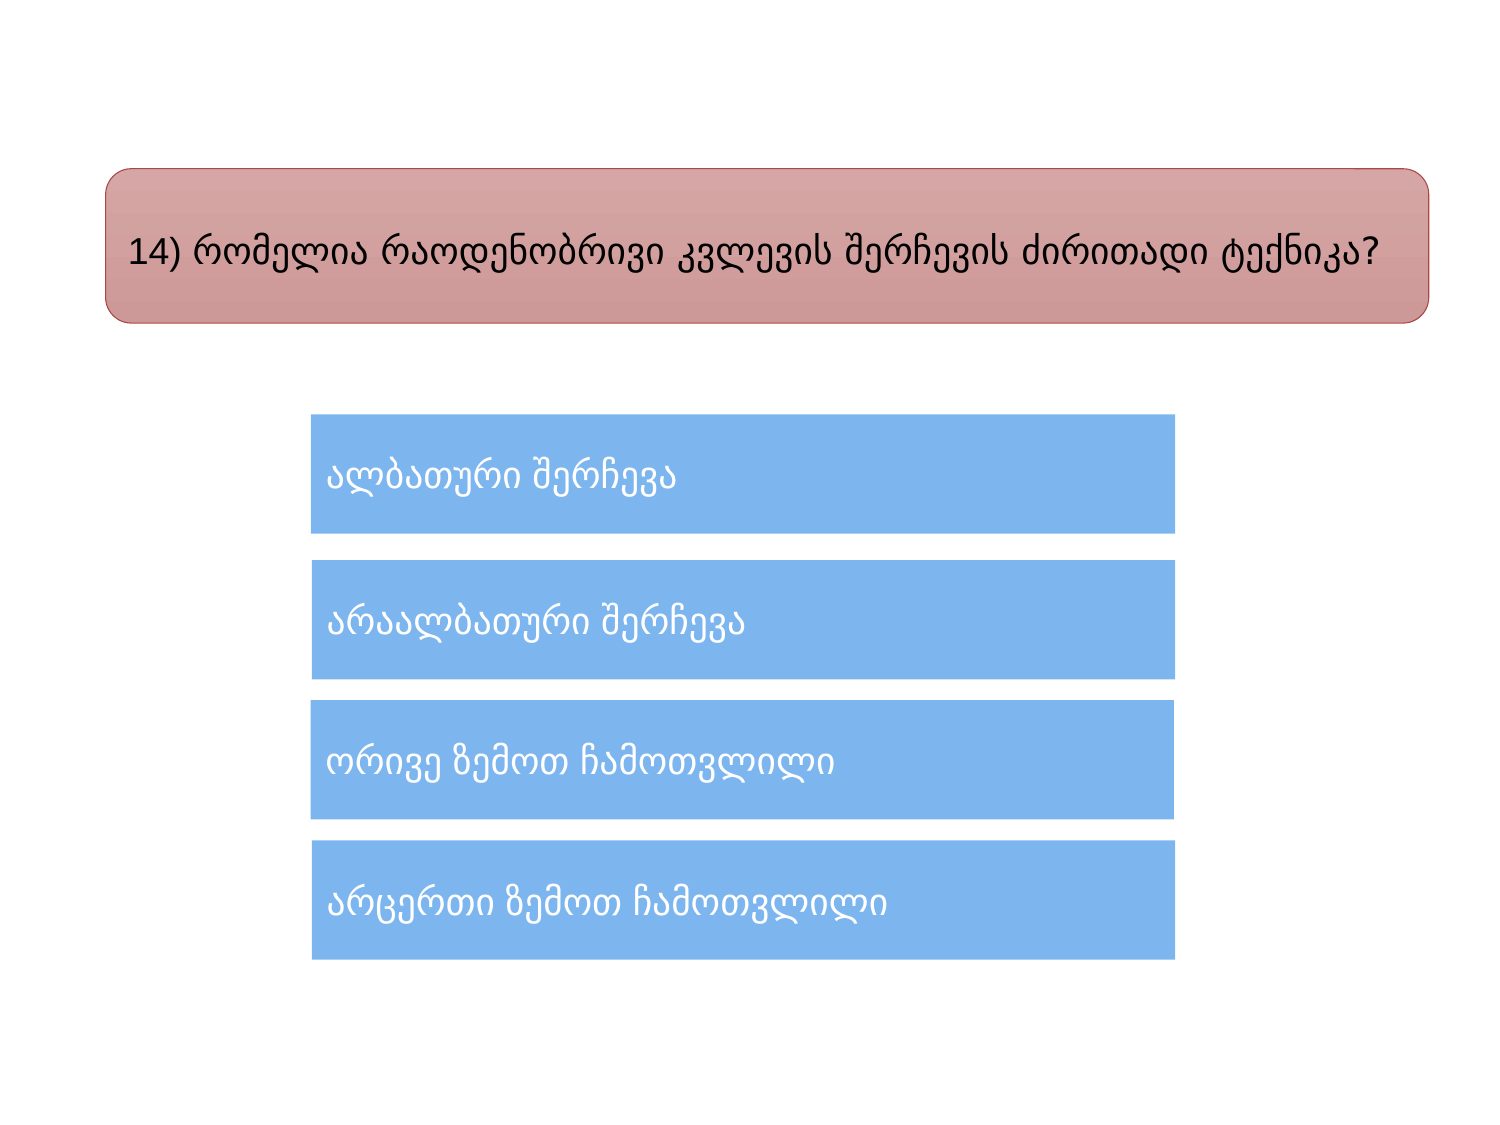

14) რომელია რაოდენობრივი კვლევის შერჩევის ძირითადი ტექნიკა?
ალბათური შერჩევა
არაალბათური შერჩევა
ორივე ზემოთ ჩამოთვლილი
არცერთი ზემოთ ჩამოთვლილი